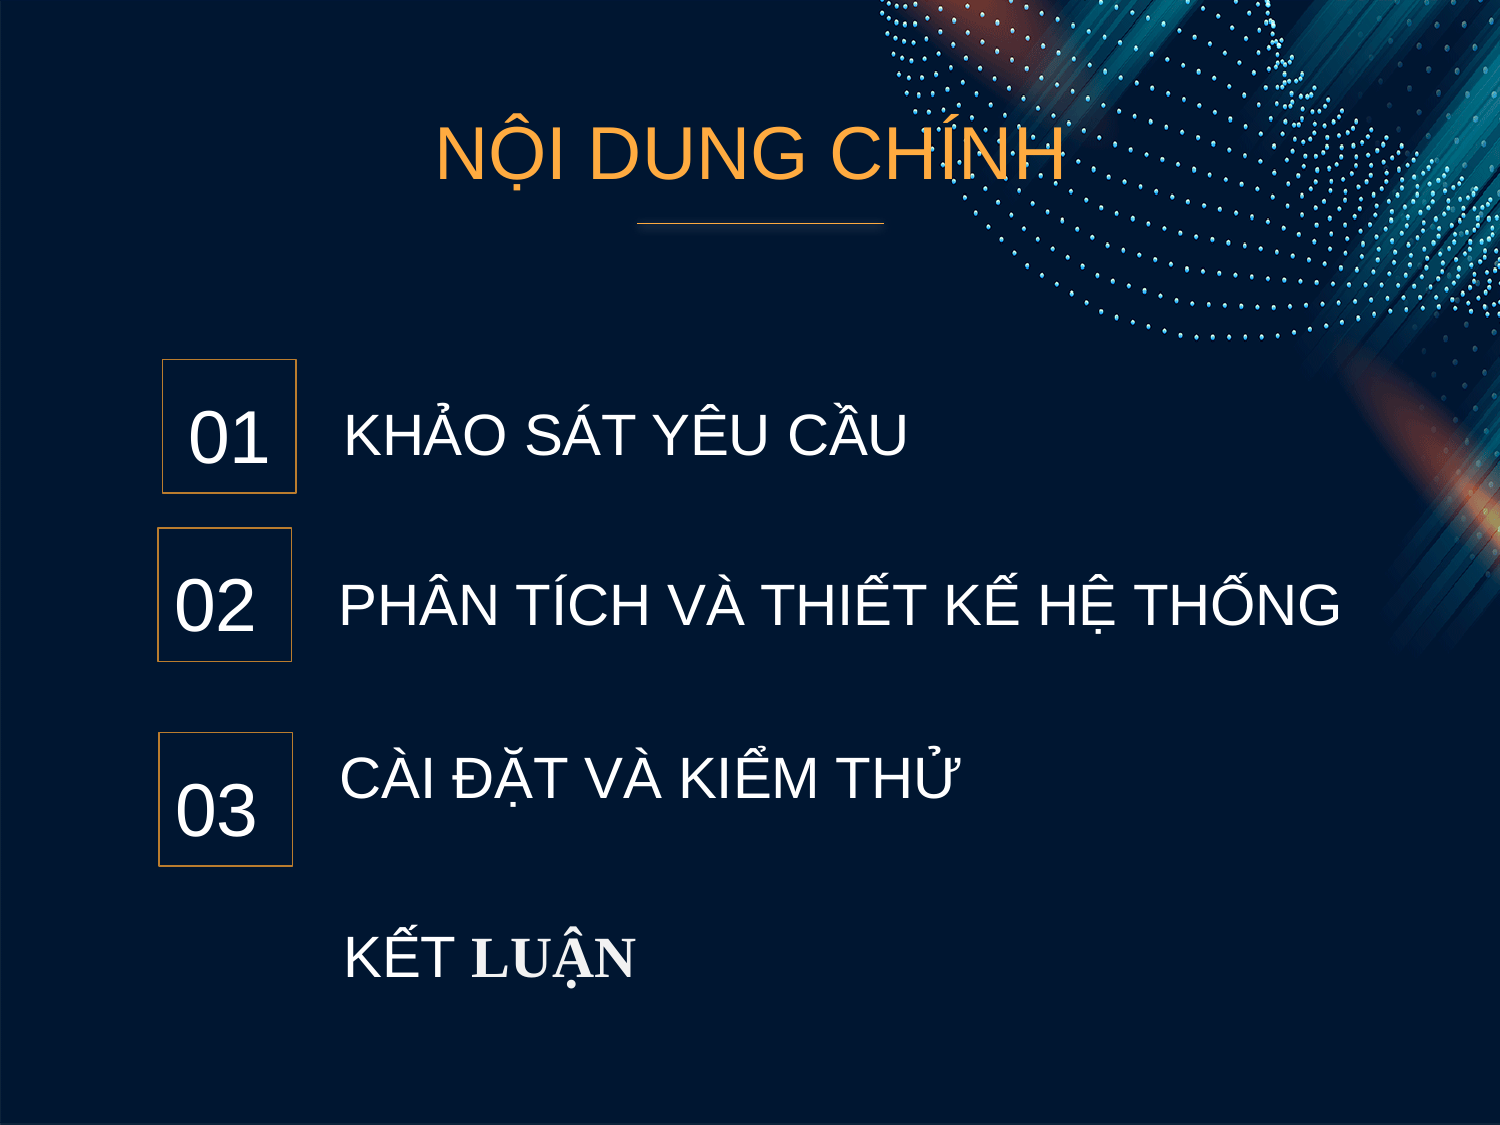

NỘI DUNG CHÍNH

01
KHẢO SÁT YÊU CẦU

02
PHÂN TÍCH VÀ THIẾT KẾ HỆ THỐNG
CÀI ĐẶT VÀ KIỂM THỬ

03
KẾT LUẬN